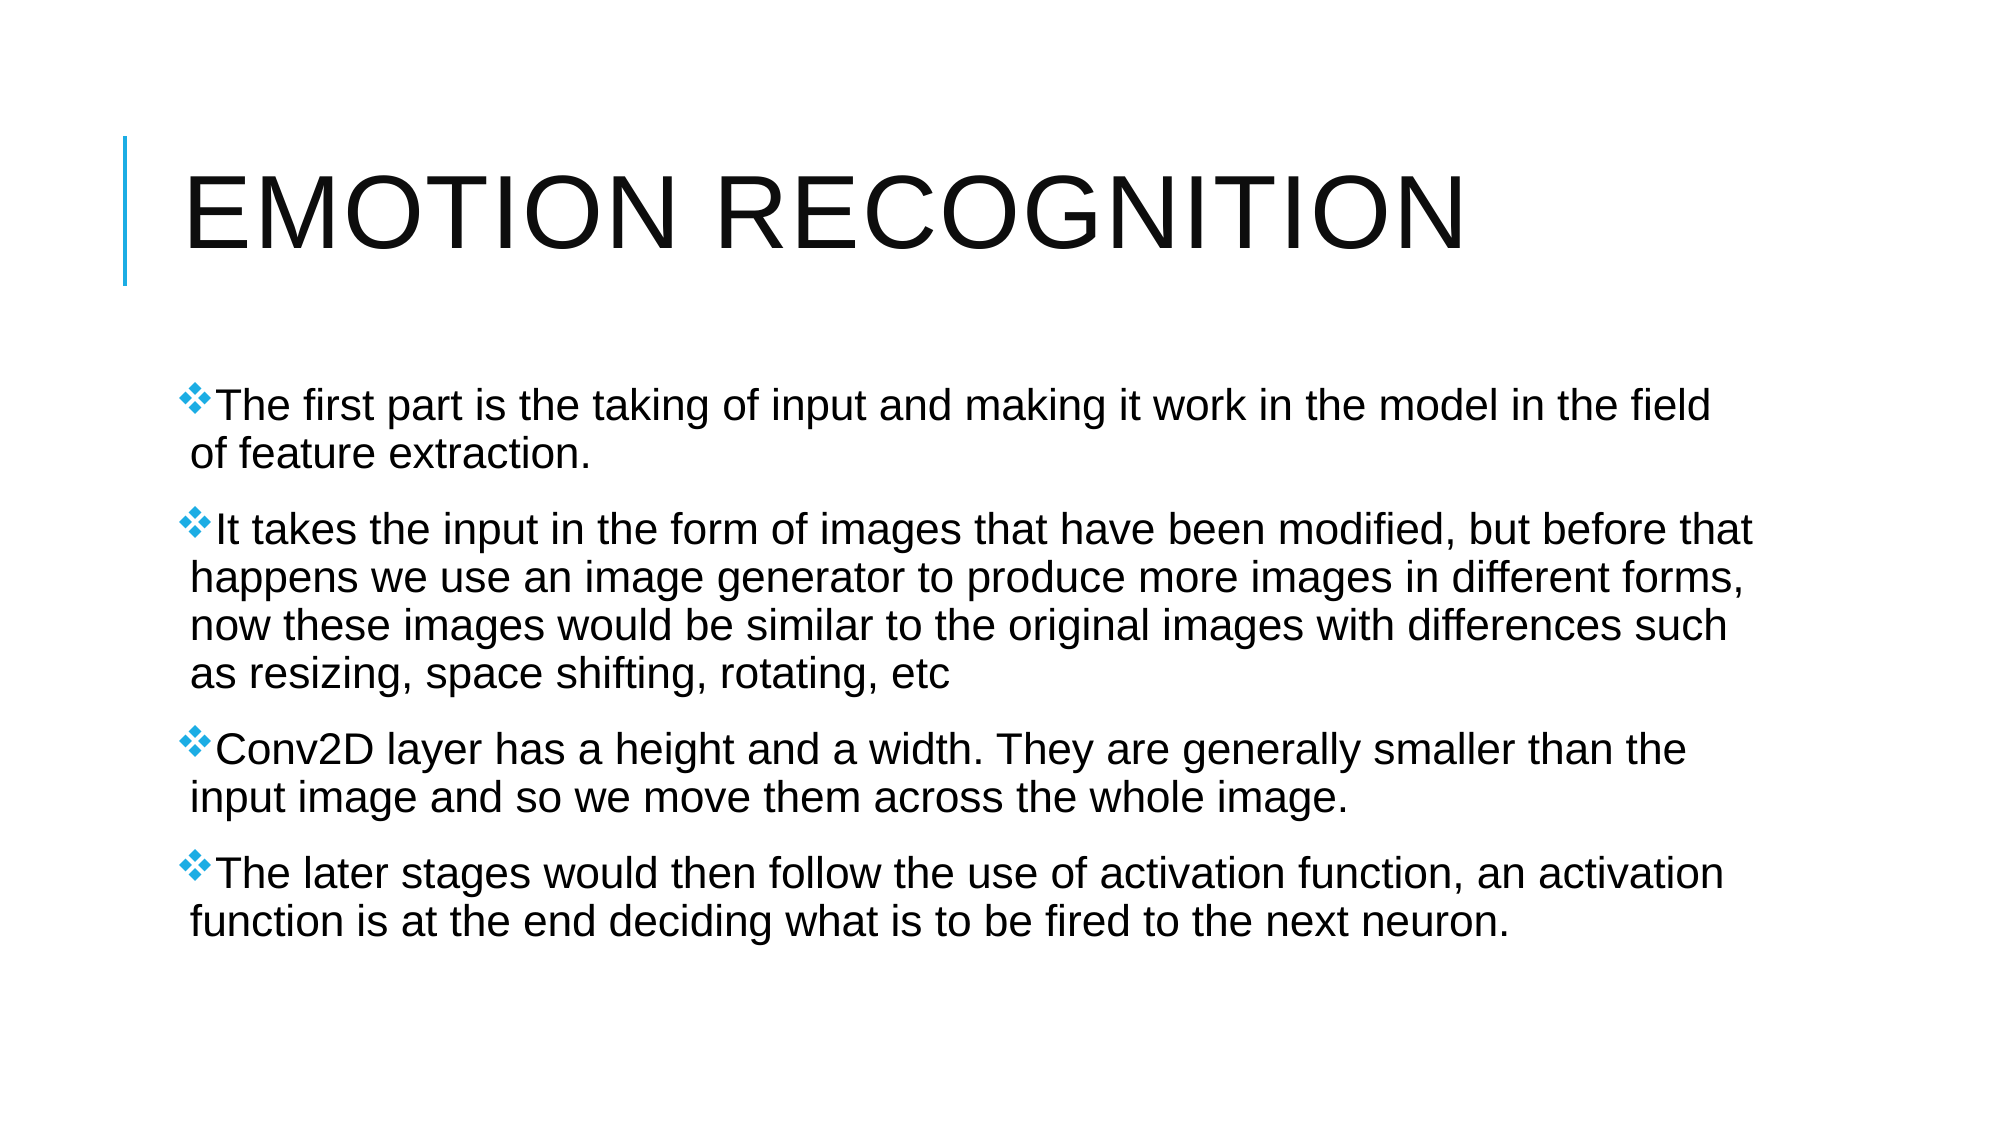

# Emotion recognition
The first part is the taking of input and making it work in the model in the field of feature extraction.
It takes the input in the form of images that have been modified, but before that happens we use an image generator to produce more images in different forms, now these images would be similar to the original images with differences such as resizing, space shifting, rotating, etc
Conv2D layer has a height and a width. They are generally smaller than the input image and so we move them across the whole image.
The later stages would then follow the use of activation function, an activation function is at the end deciding what is to be fired to the next neuron.